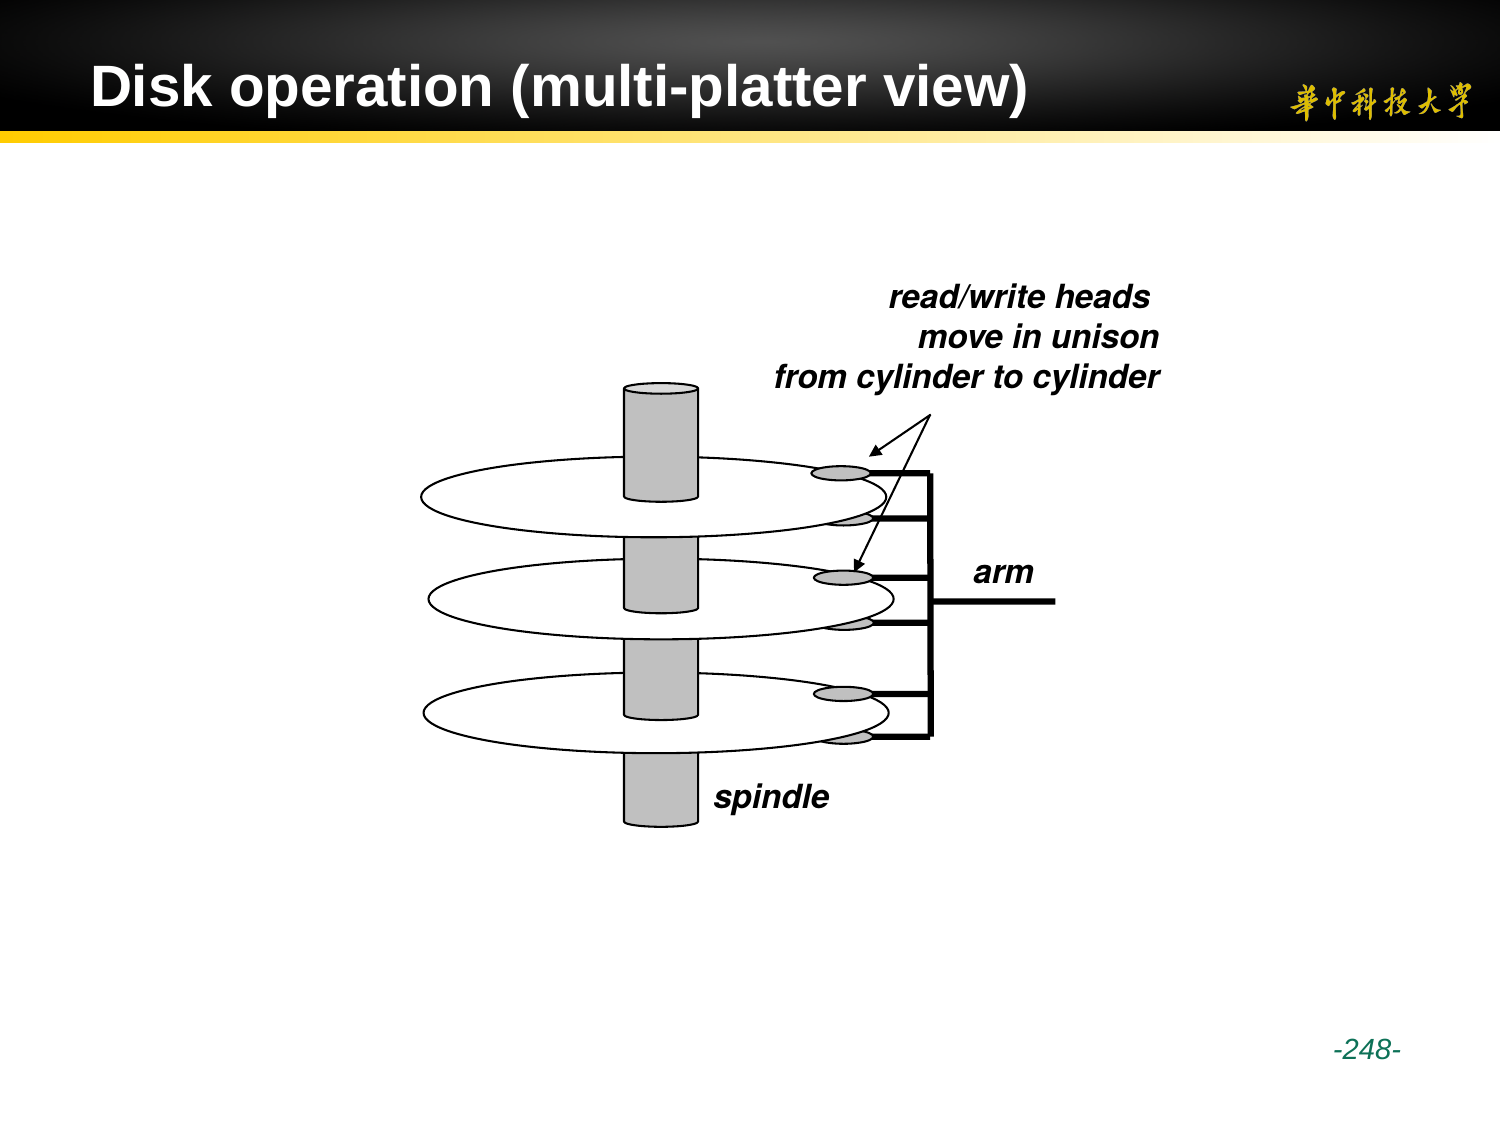

# Disk operation (multi-platter view)
read/write heads
move in unison
from cylinder to cylinder

arm

spindle
 -248-